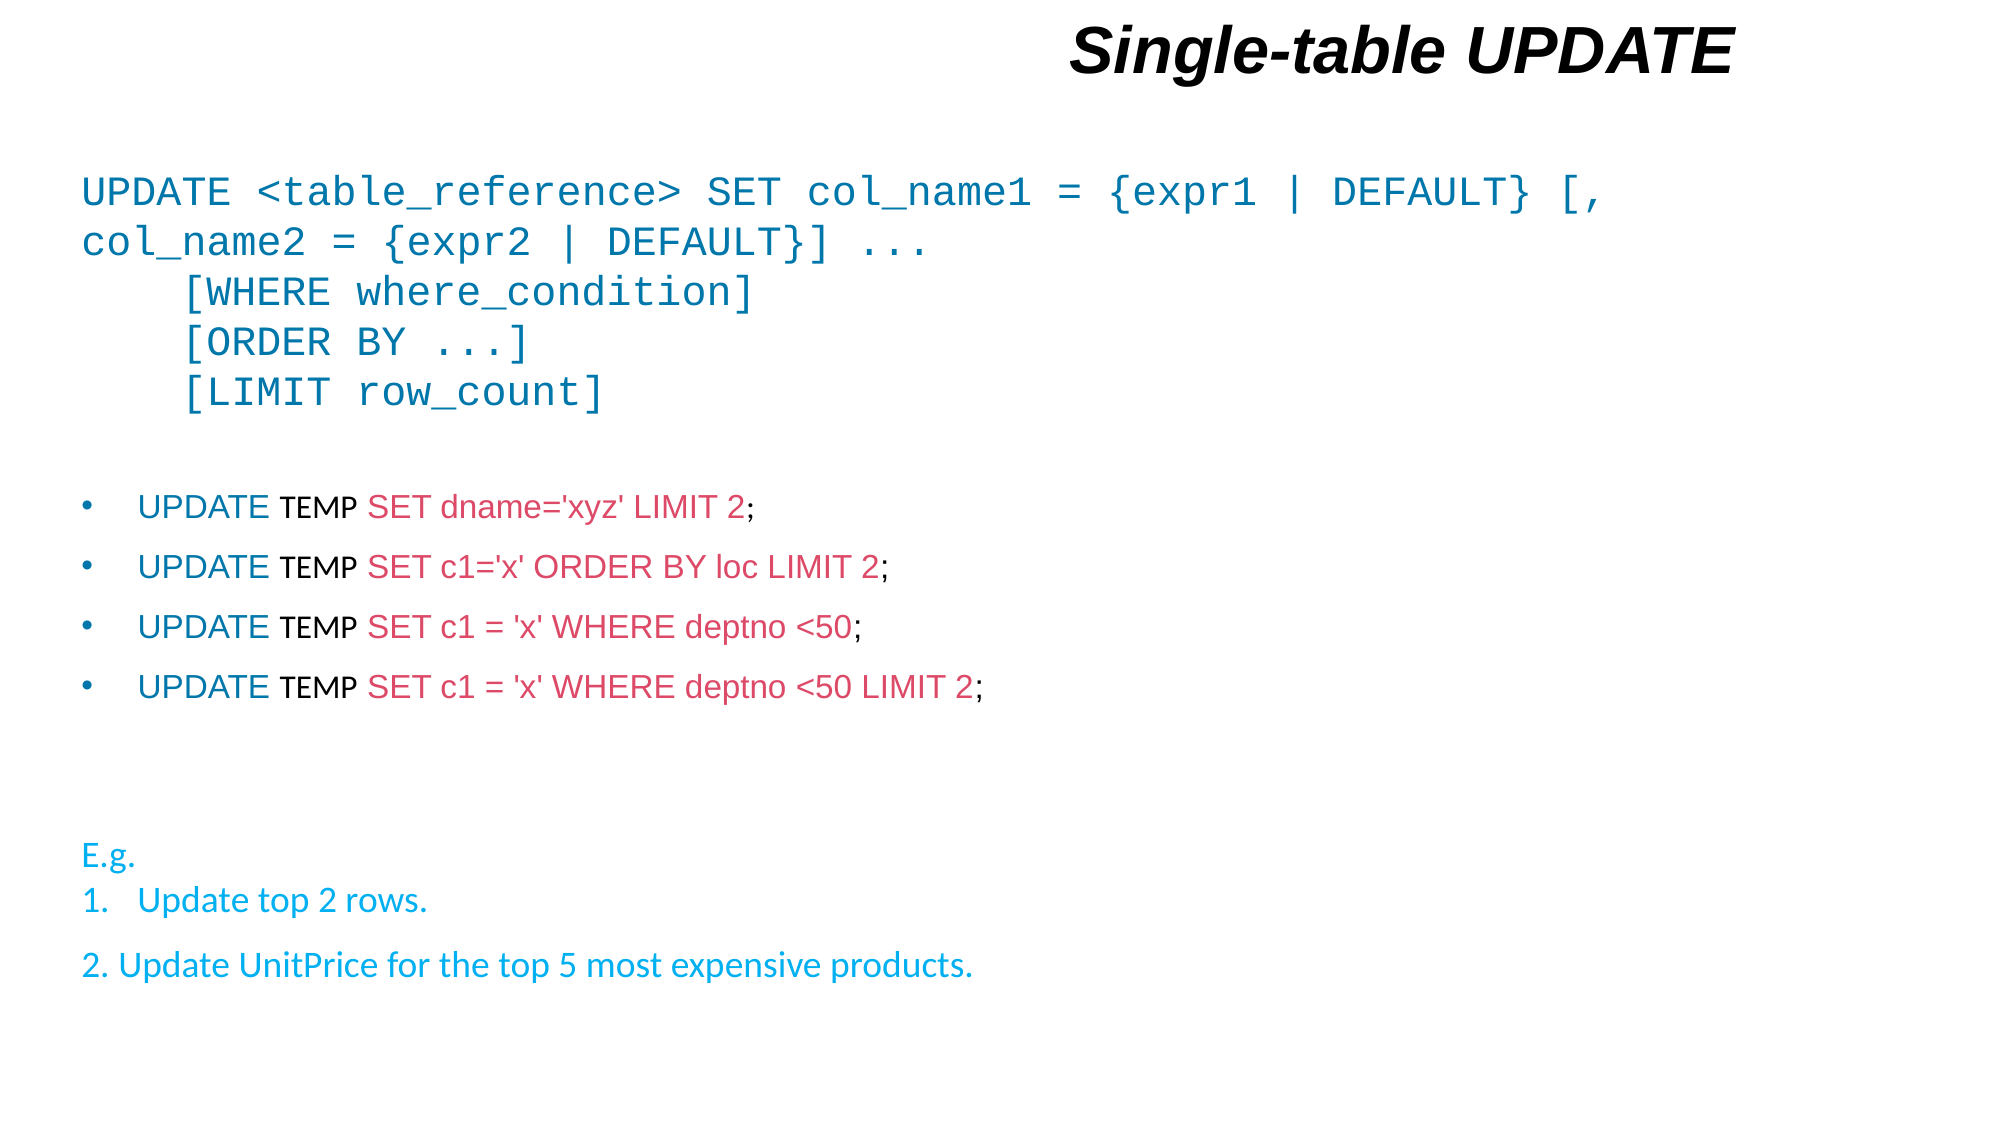

Single-table UPDATE
UPDATE <table_reference> SET col_name1 = {expr1 | DEFAULT} [, col_name2 = {expr2 | DEFAULT}] ...
    [WHERE where_condition]
    [ORDER BY ...]
    [LIMIT row_count]
UPDATE TEMP SET dname='xyz' LIMIT 2;
UPDATE TEMP SET c1='x' ORDER BY loc LIMIT 2;
UPDATE TEMP SET c1 = 'x' WHERE deptno <50;
UPDATE TEMP SET c1 = 'x' WHERE deptno <50 LIMIT 2;
E.g.
Update top 2 rows.

2. Update UnitPrice for the top 5 most expensive products.